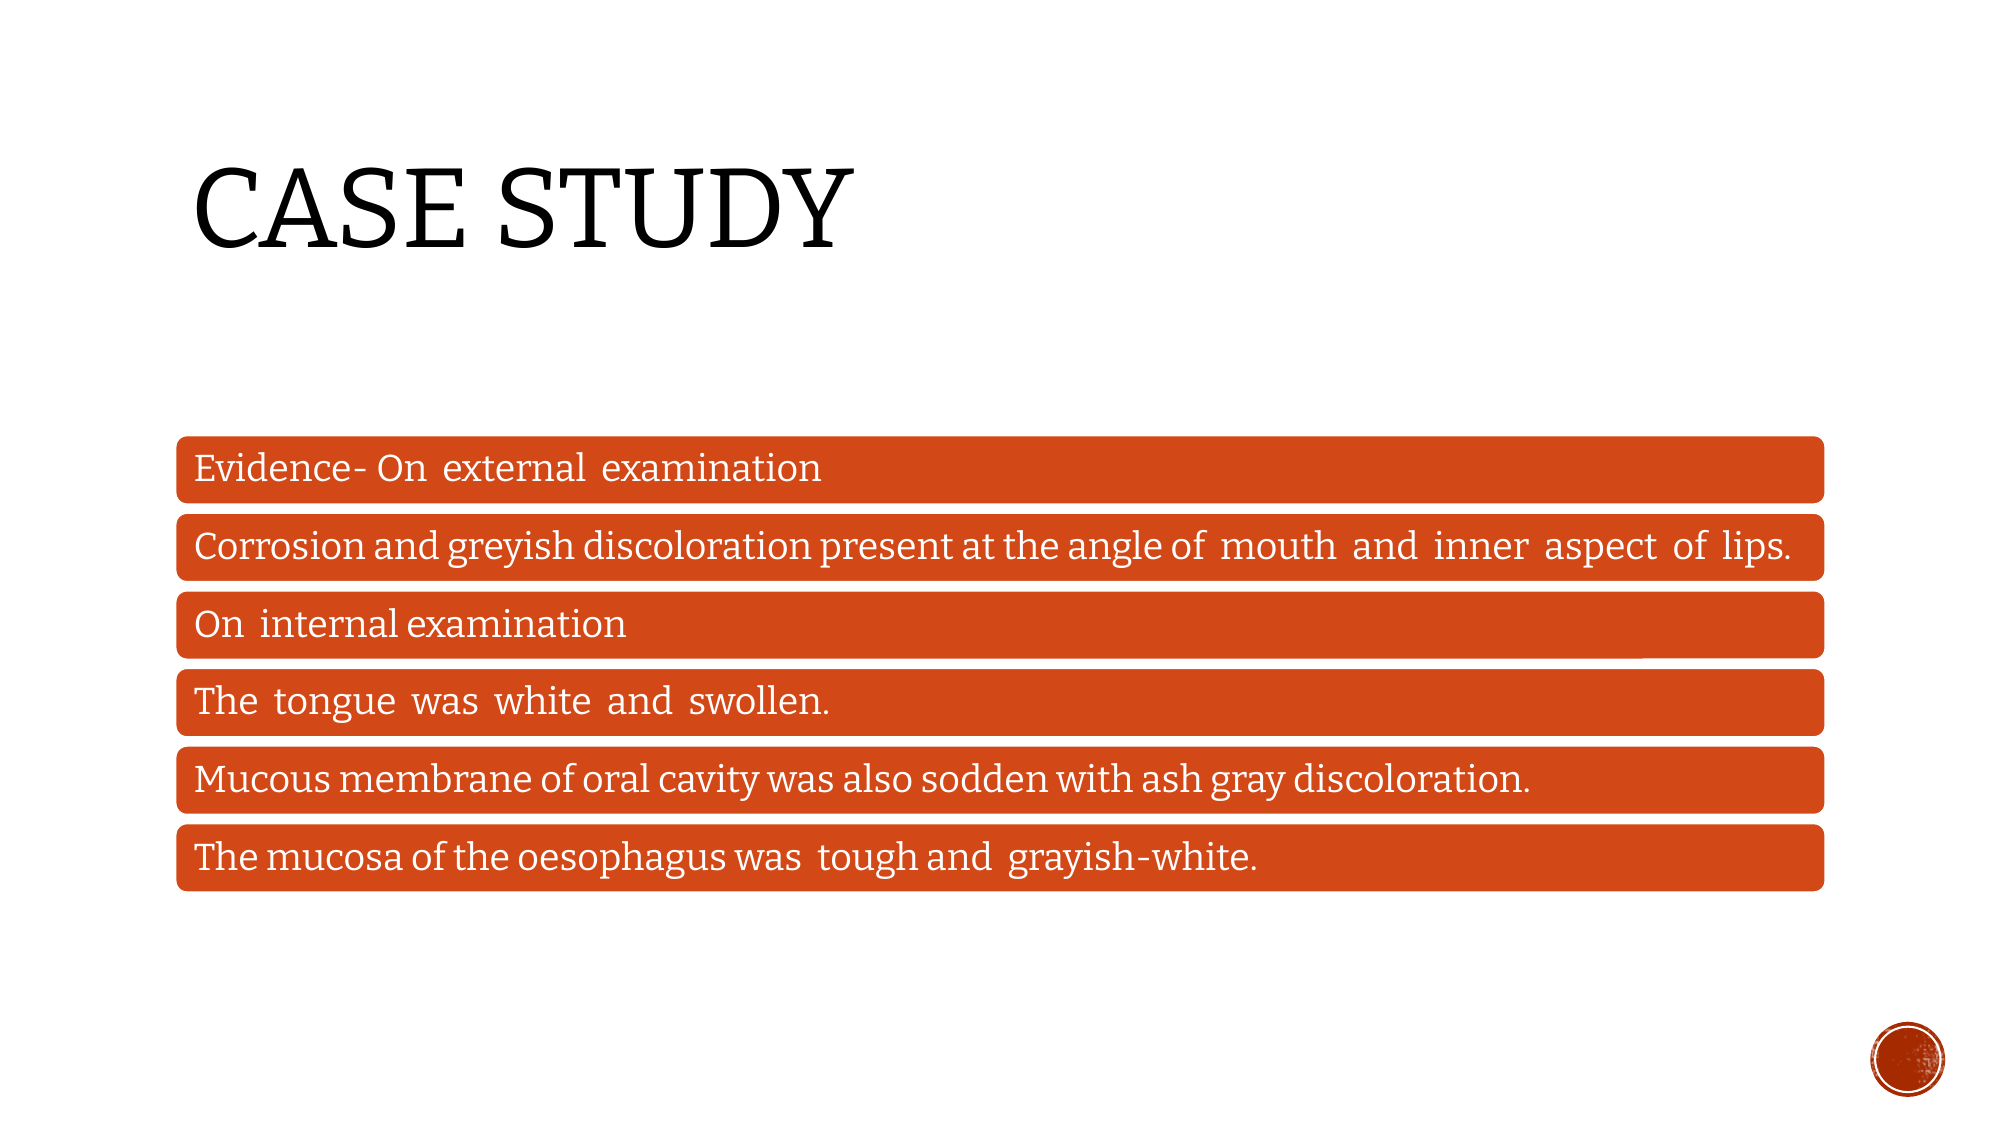

# CASE STUDY
Evidence- On  external  examination
Corrosion and greyish discoloration present at the angle of  mouth  and  inner  aspect  of  lips.
On  internal examination
The  tongue  was  white  and  swollen.
Mucous membrane of oral cavity was also sodden with ash gray discoloration.
The mucosa of the oesophagus was  tough and  grayish-white.